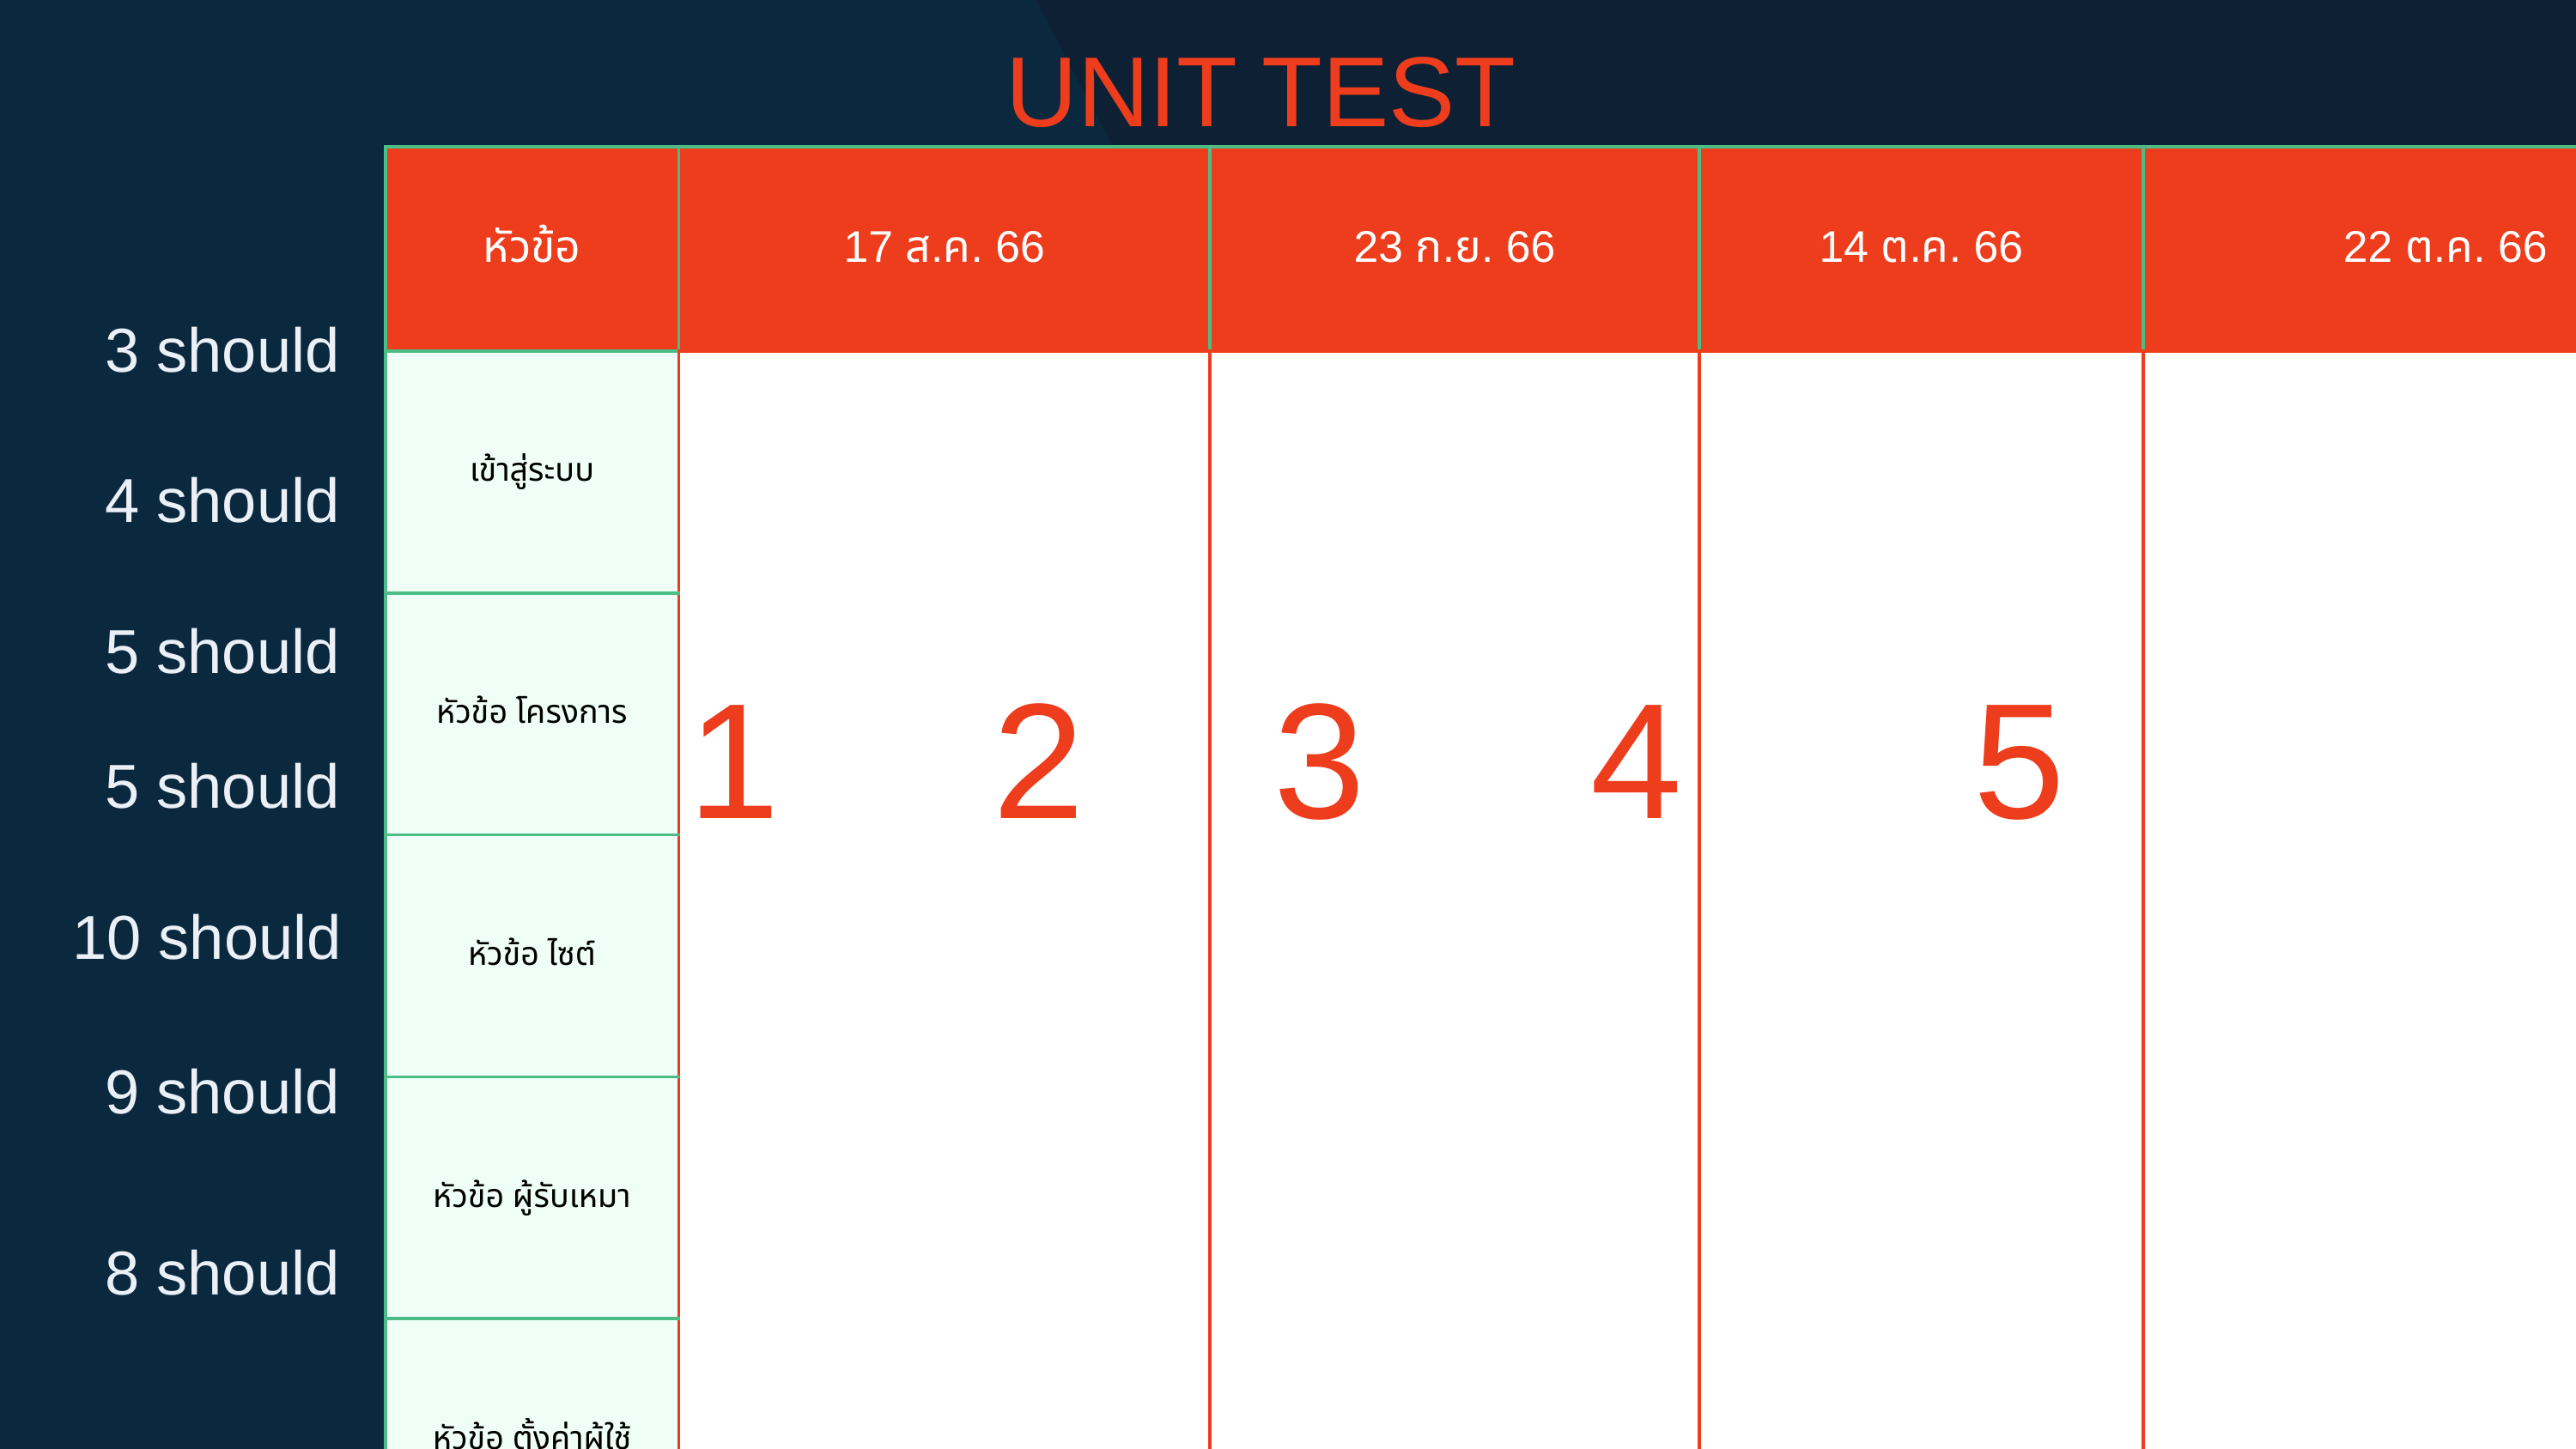

UNIT TEST
| หัวข้อ | 17 ส.ค. 66 | 23 ก.ย. 66 | 14 ต.ค. 66 | 22 ต.ค. 66 | 25 ต.ค. 66 |
| --- | --- | --- | --- | --- | --- |
| เข้าสู่ระบบ |  |  |  |  |  |
| หัวข้อ โครงการ |  |  |  |  |  |
| หัวข้อ ไซต์ |  |  |  |  |  |
| หัวข้อ ผู้รับเหมา |  |  |  |  |  |
| หัวข้อ ตั้งค่าผู้ใช้ |  |  |  |  |  |
| ทำรายการ เอกสาร |  |  |  |  |  |
| อนุมัติ เอกสาร |  |  |  |  |  |
3 should
4 should
5 should
1
2
3
4
5
5 should
10 should
9 should
8 should